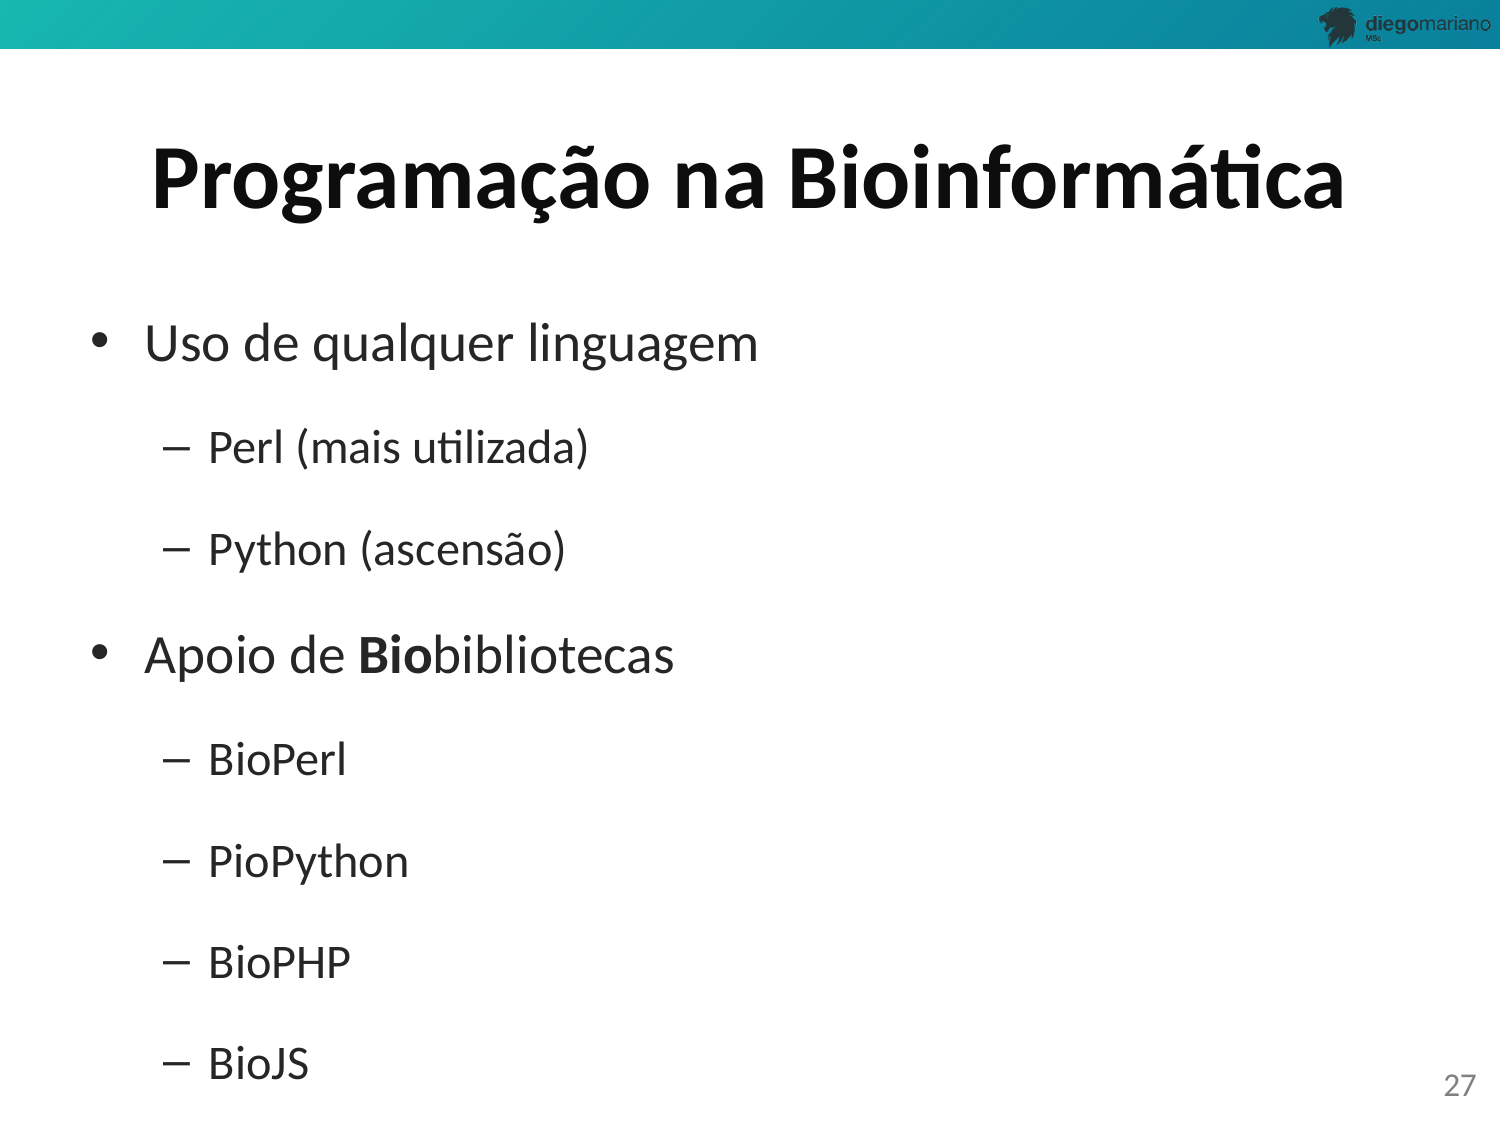

# Programação na Bioinformática
Uso de qualquer linguagem
Perl (mais utilizada)
Python (ascensão)
Apoio de Biobibliotecas
BioPerl
PioPython
BioPHP
BioJS
27